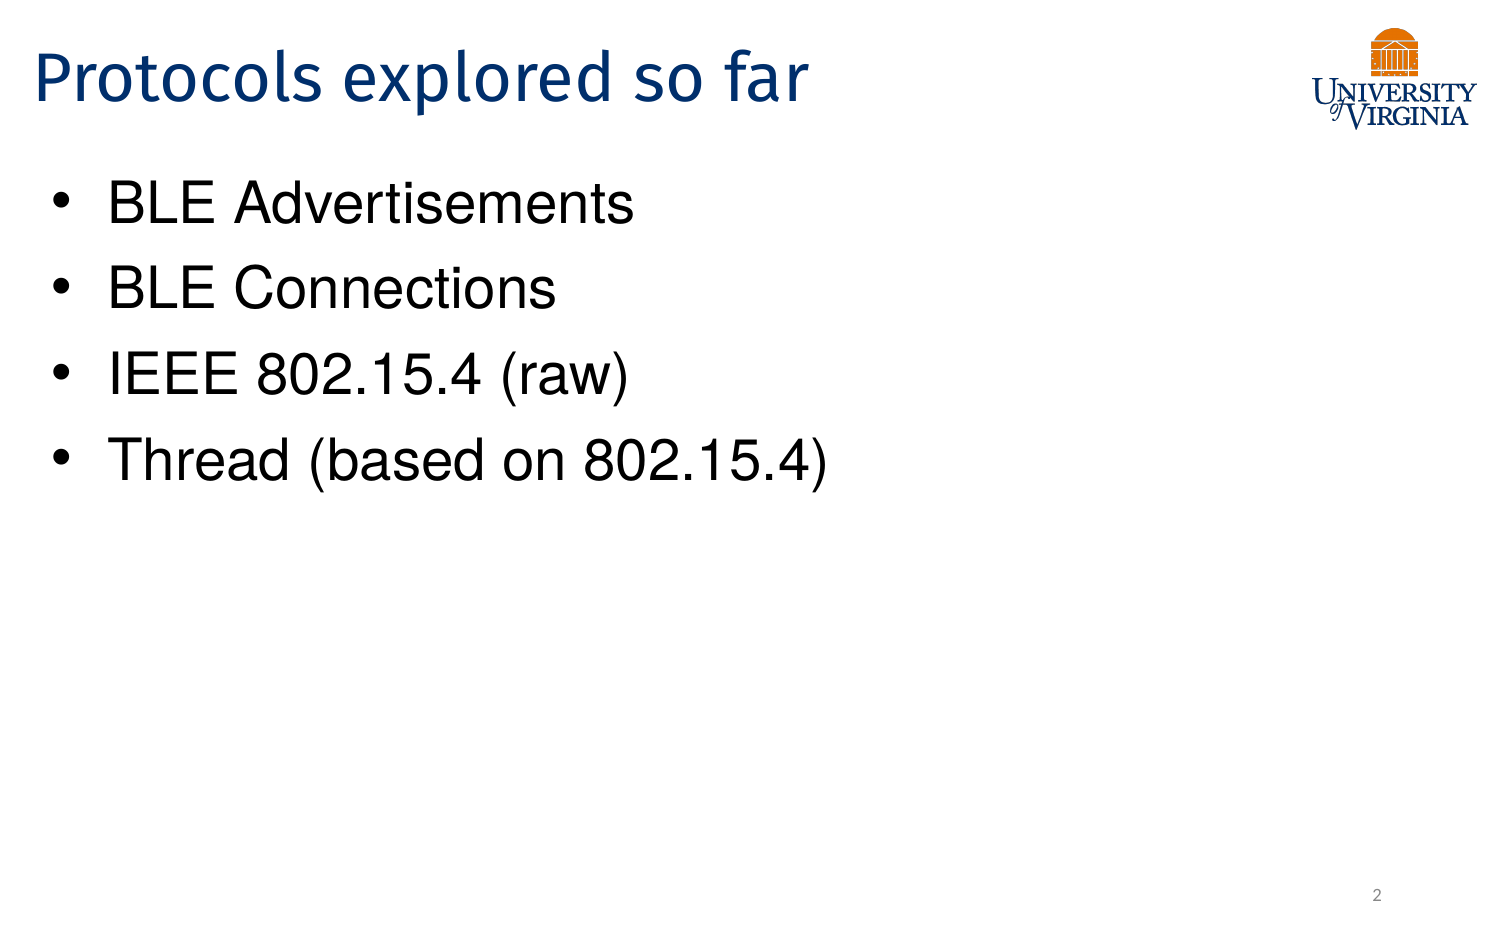

# Protocols explored so far
BLE Advertisements
BLE Connections
IEEE 802.15.4 (raw)
Thread (based on 802.15.4)
2